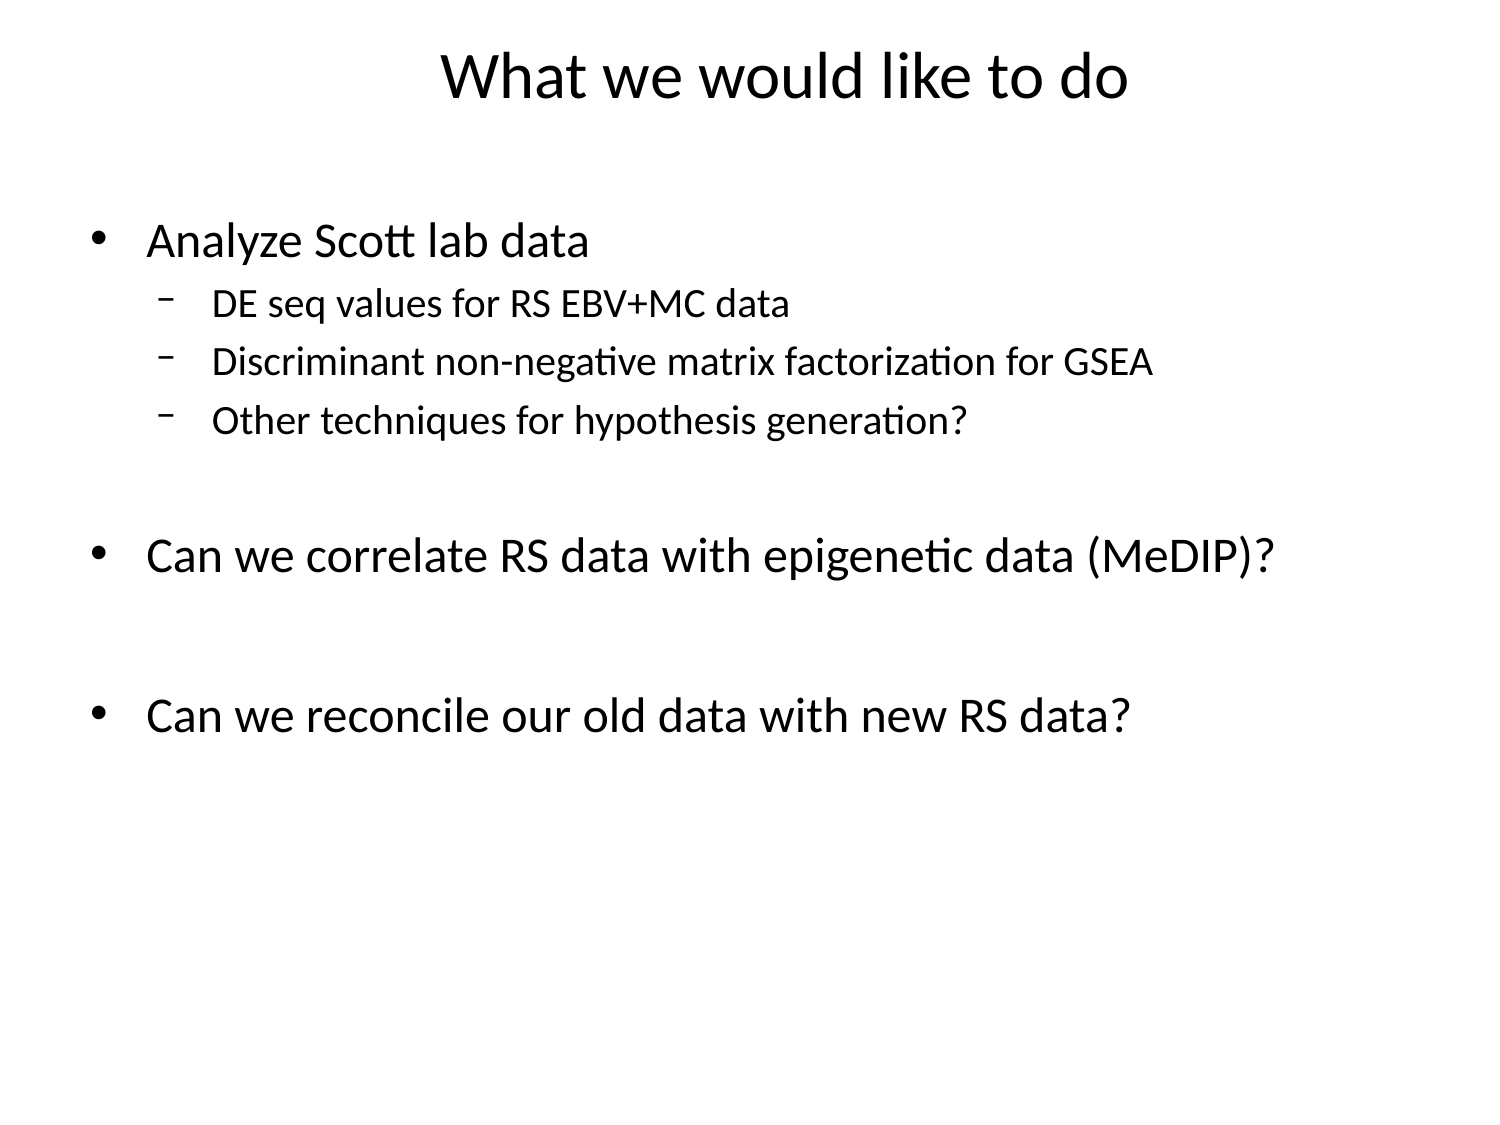

What we would like to do
Analyze Scott lab data
DE seq values for RS EBV+MC data
Discriminant non-negative matrix factorization for GSEA
Other techniques for hypothesis generation?

Can we correlate RS data with epigenetic data (MeDIP)?

Can we reconcile our old data with new RS data?